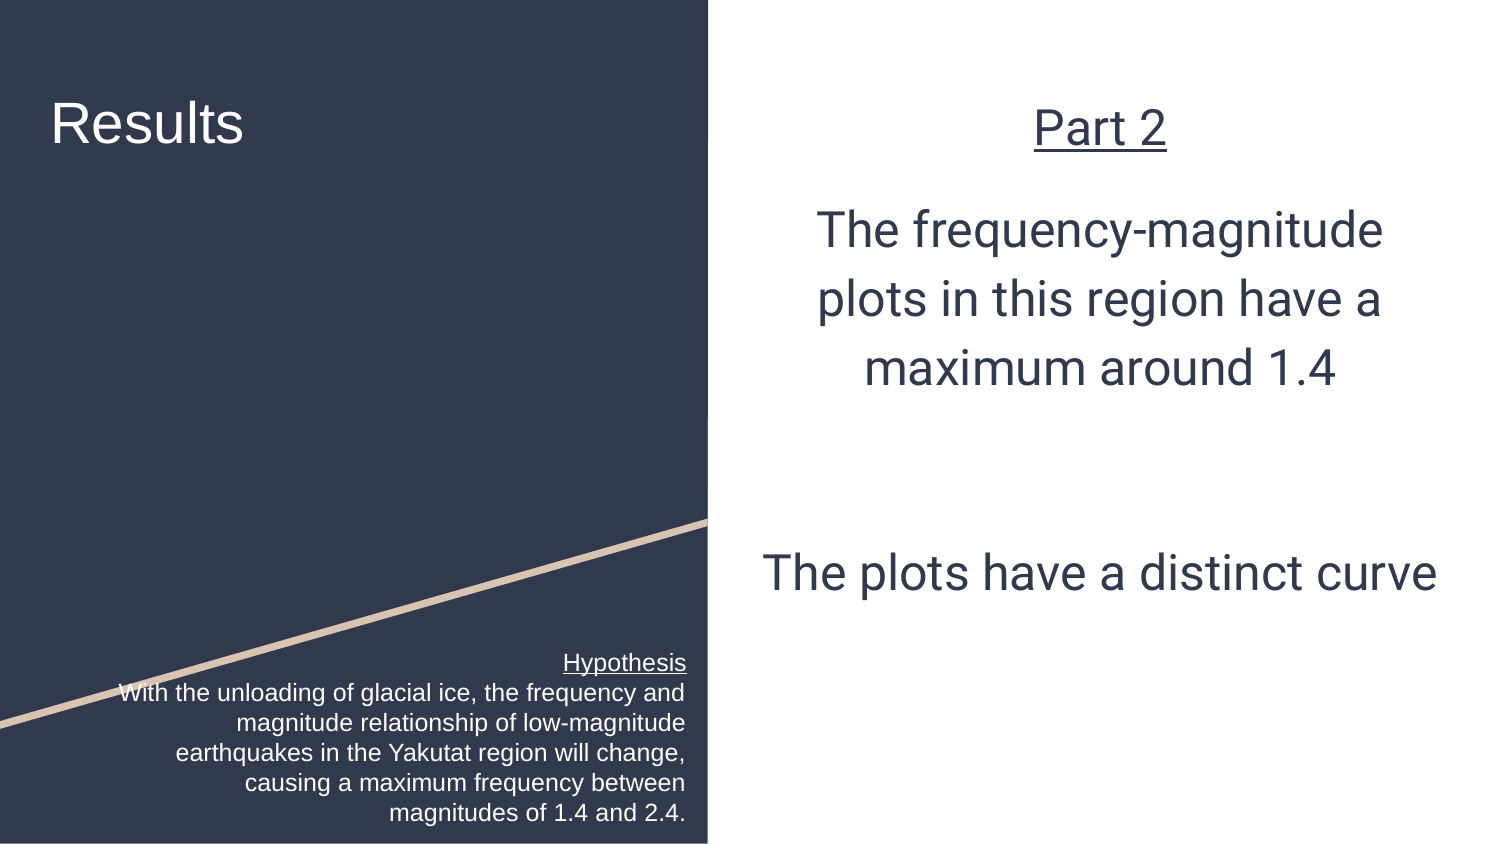

# Results
Part 2
The frequency-magnitude plots in this region have a maximum around 1.4

The plots have a distinct curve

Hypothesis
With the unloading of glacial ice, the frequency and magnitude relationship of low-magnitude earthquakes in the Yakutat region will change, causing a maximum frequency between magnitudes of 1.4 and 2.4.